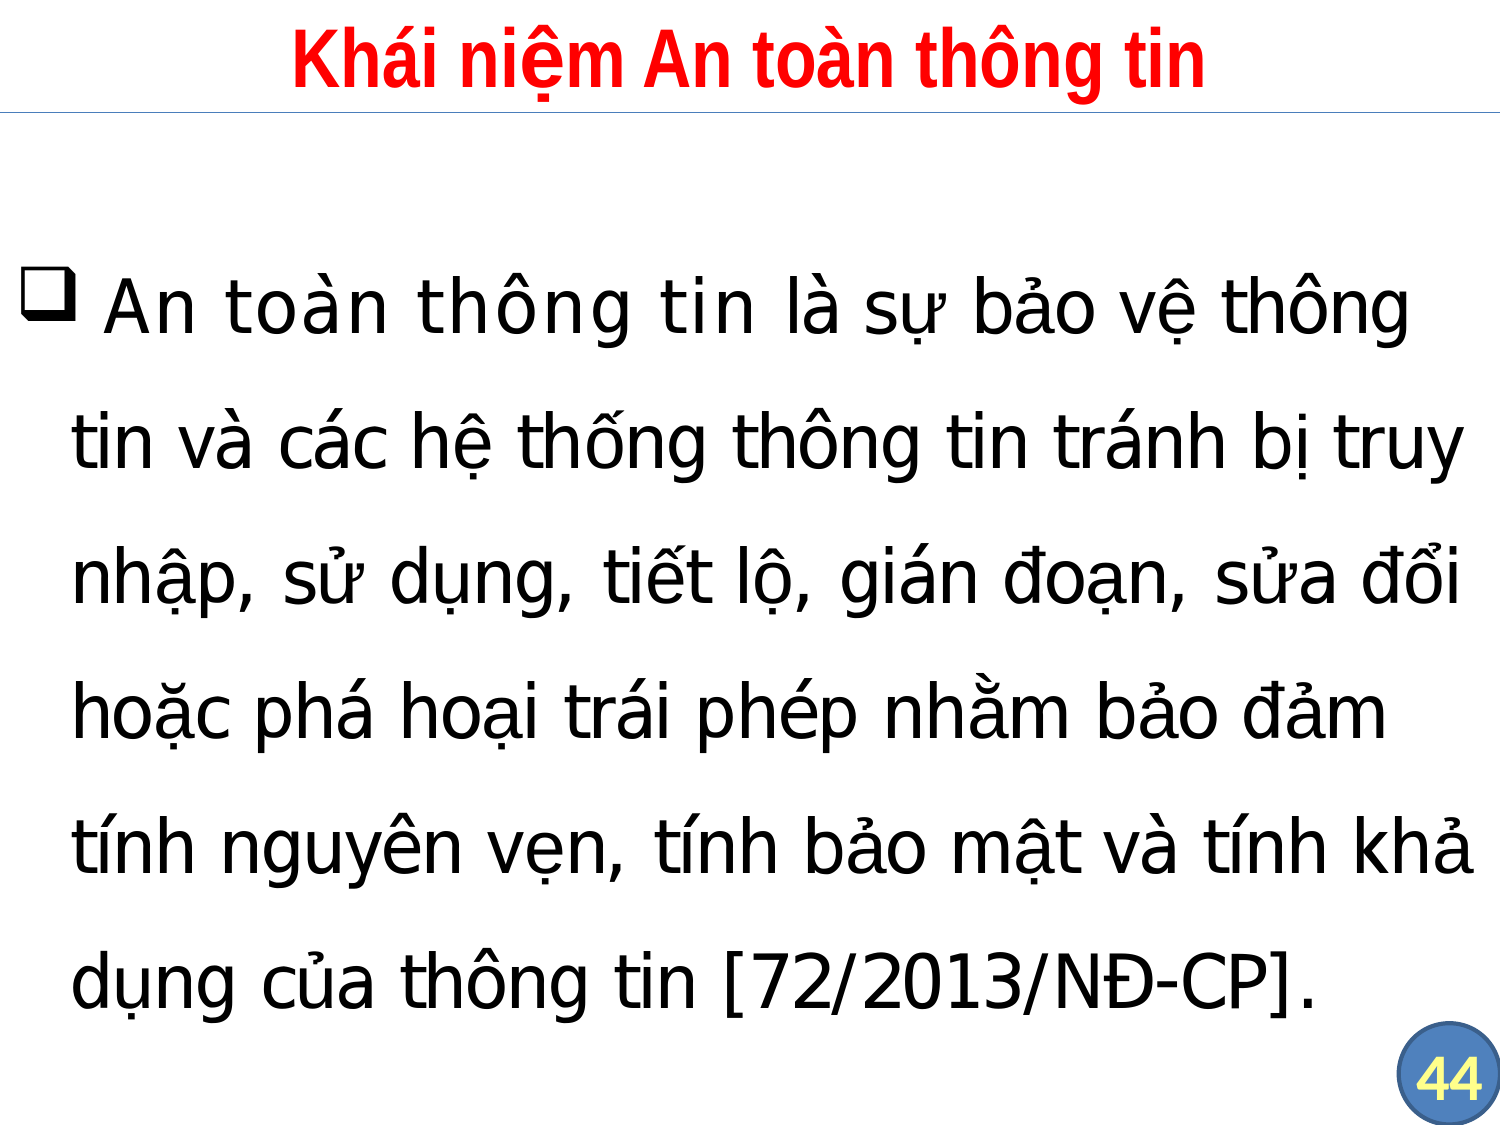

# Khái niệm An toàn thông tin
 An toàn thông tin là sự bảo vệ thông tin và các hệ thống thông tin tránh bị truy nhập, sử dụng, tiết lộ, gián đoạn, sửa đổi hoặc phá hoại trái phép nhằm bảo đảm tính nguyên vẹn, tính bảo mật và tính khả dụng của thông tin [72/2013/NĐ-CP].
44